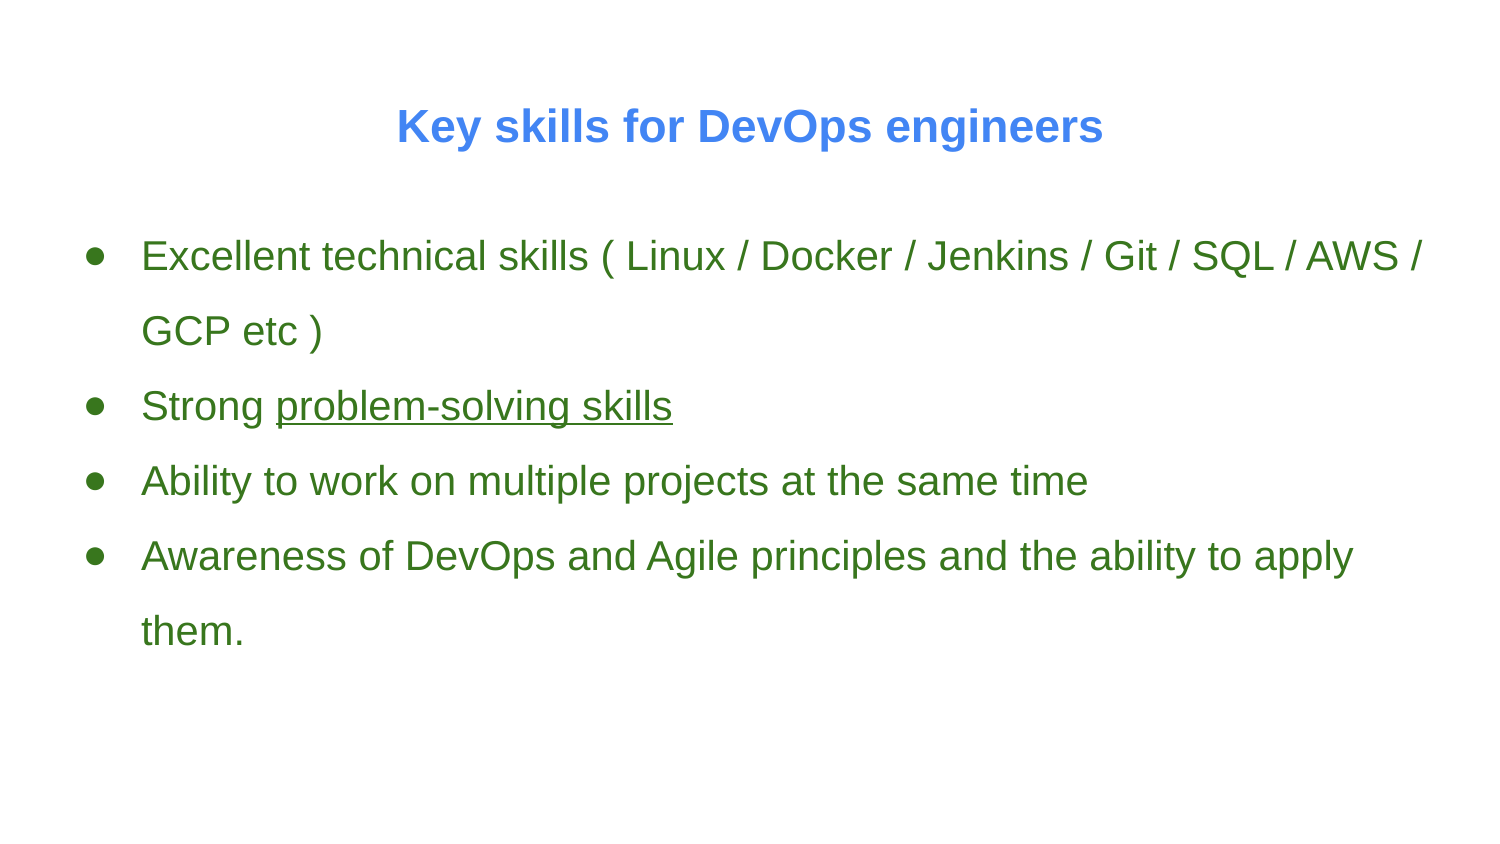

# Key skills for DevOps engineers
Excellent technical skills ( Linux / Docker / Jenkins / Git / SQL / AWS / GCP etc )
Strong problem-solving skills
Ability to work on multiple projects at the same time
Awareness of DevOps and Agile principles and the ability to apply them.